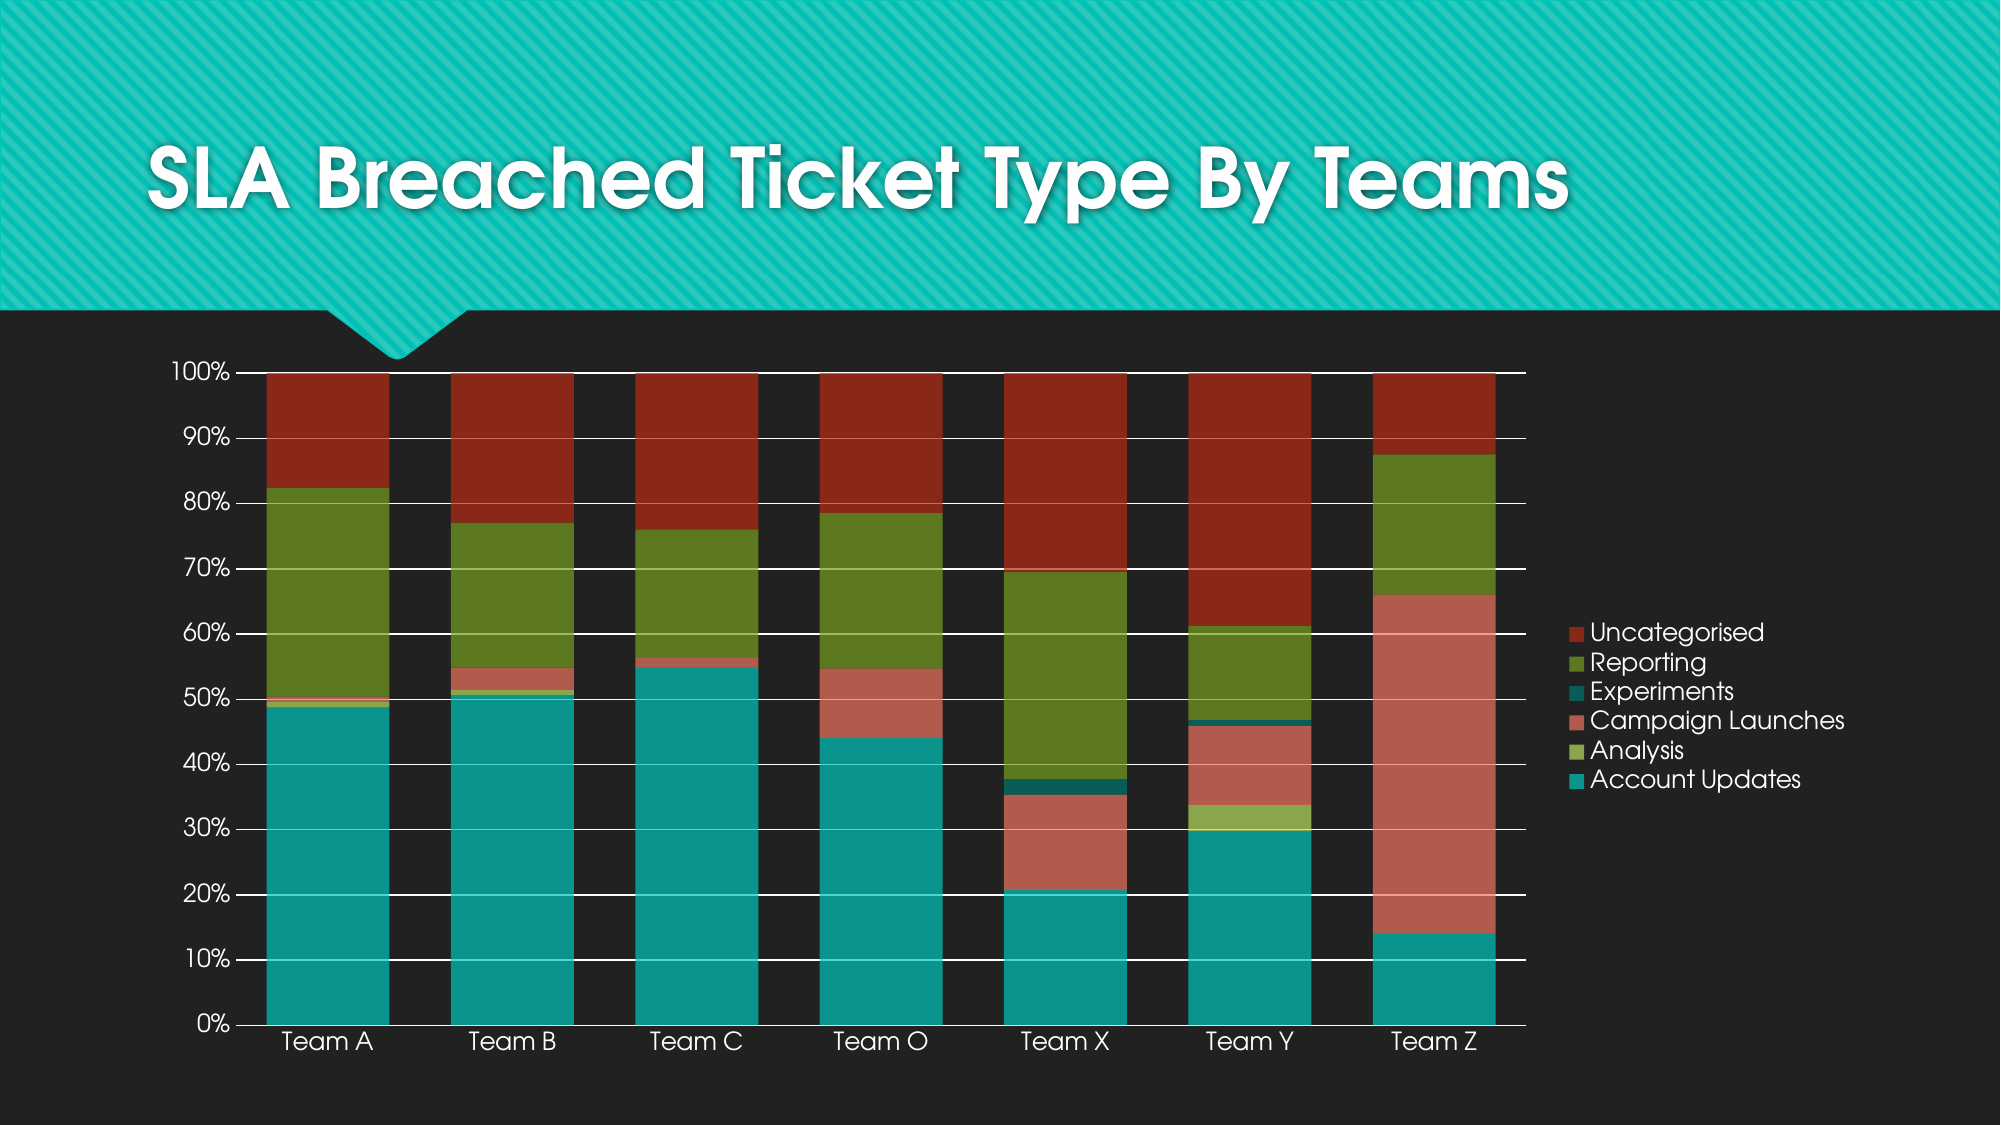

# SLA Breached Ticket Type By Teams

### Chart

| Category | Account Updates | Analysis | Campaign Launches | Experiments | Reporting | Uncategorised |
|---|---|---|---|---|---|---|
| Team A | 61.0 | 1.0 | 1.0 | None | 40.0 | 22.0 |
| Team B | 73.0 | 1.0 | 5.0 | None | 32.0 | 33.0 |
| Team C | 39.0 | None | 1.0 | None | 14.0 | 17.0 |
| Team O | 37.0 | None | 9.0 | None | 20.0 | 18.0 |
| Team X | 17.0 | None | 12.0 | 2.0 | 26.0 | 25.0 |
| Team Y | 66.0 | 9.0 | 27.0 | 2.0 | 32.0 | 86.0 |
| Team Z | 25.0 | None | 92.0 | None | 38.0 | 22.0 |